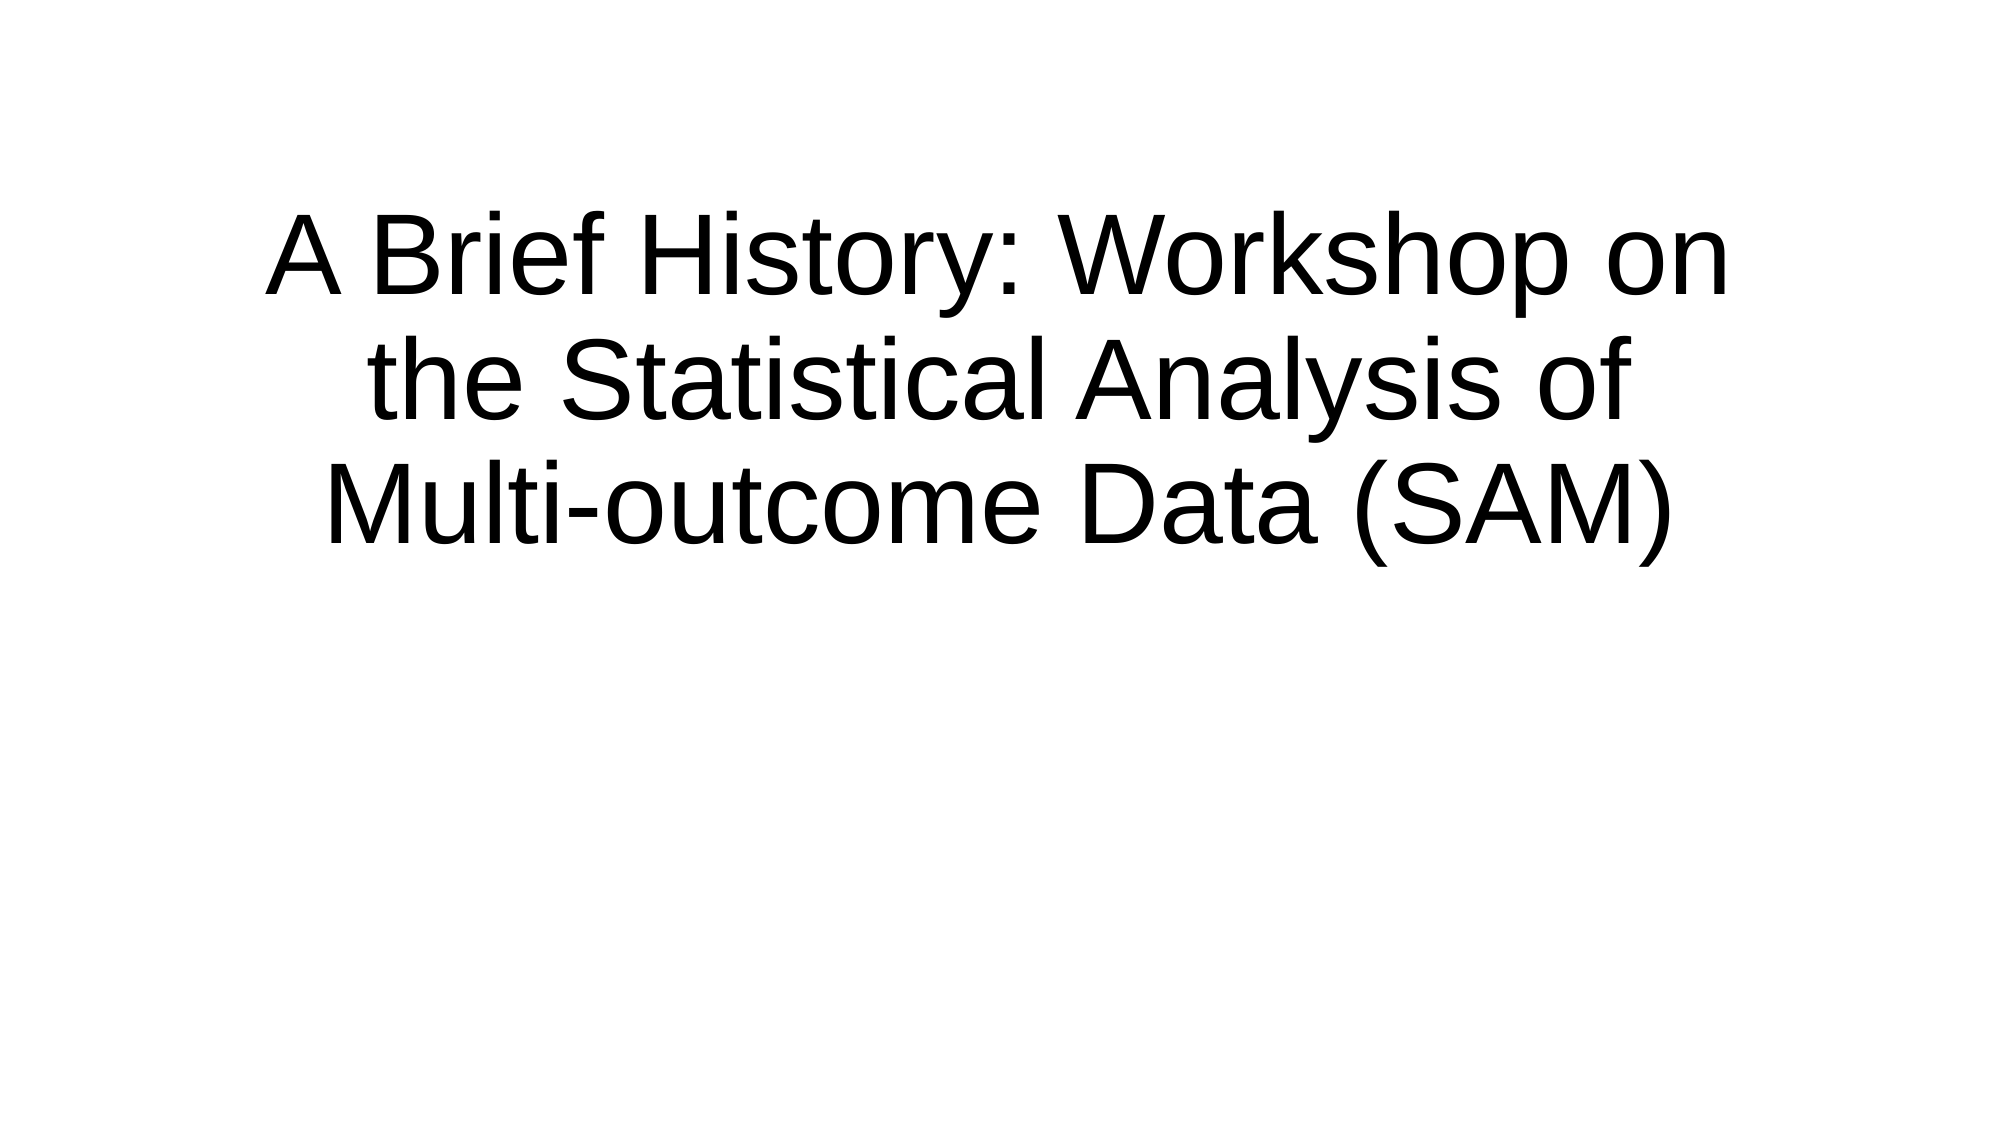

# A Brief History: Workshop on the Statistical Analysis of Multi-outcome Data (SAM)